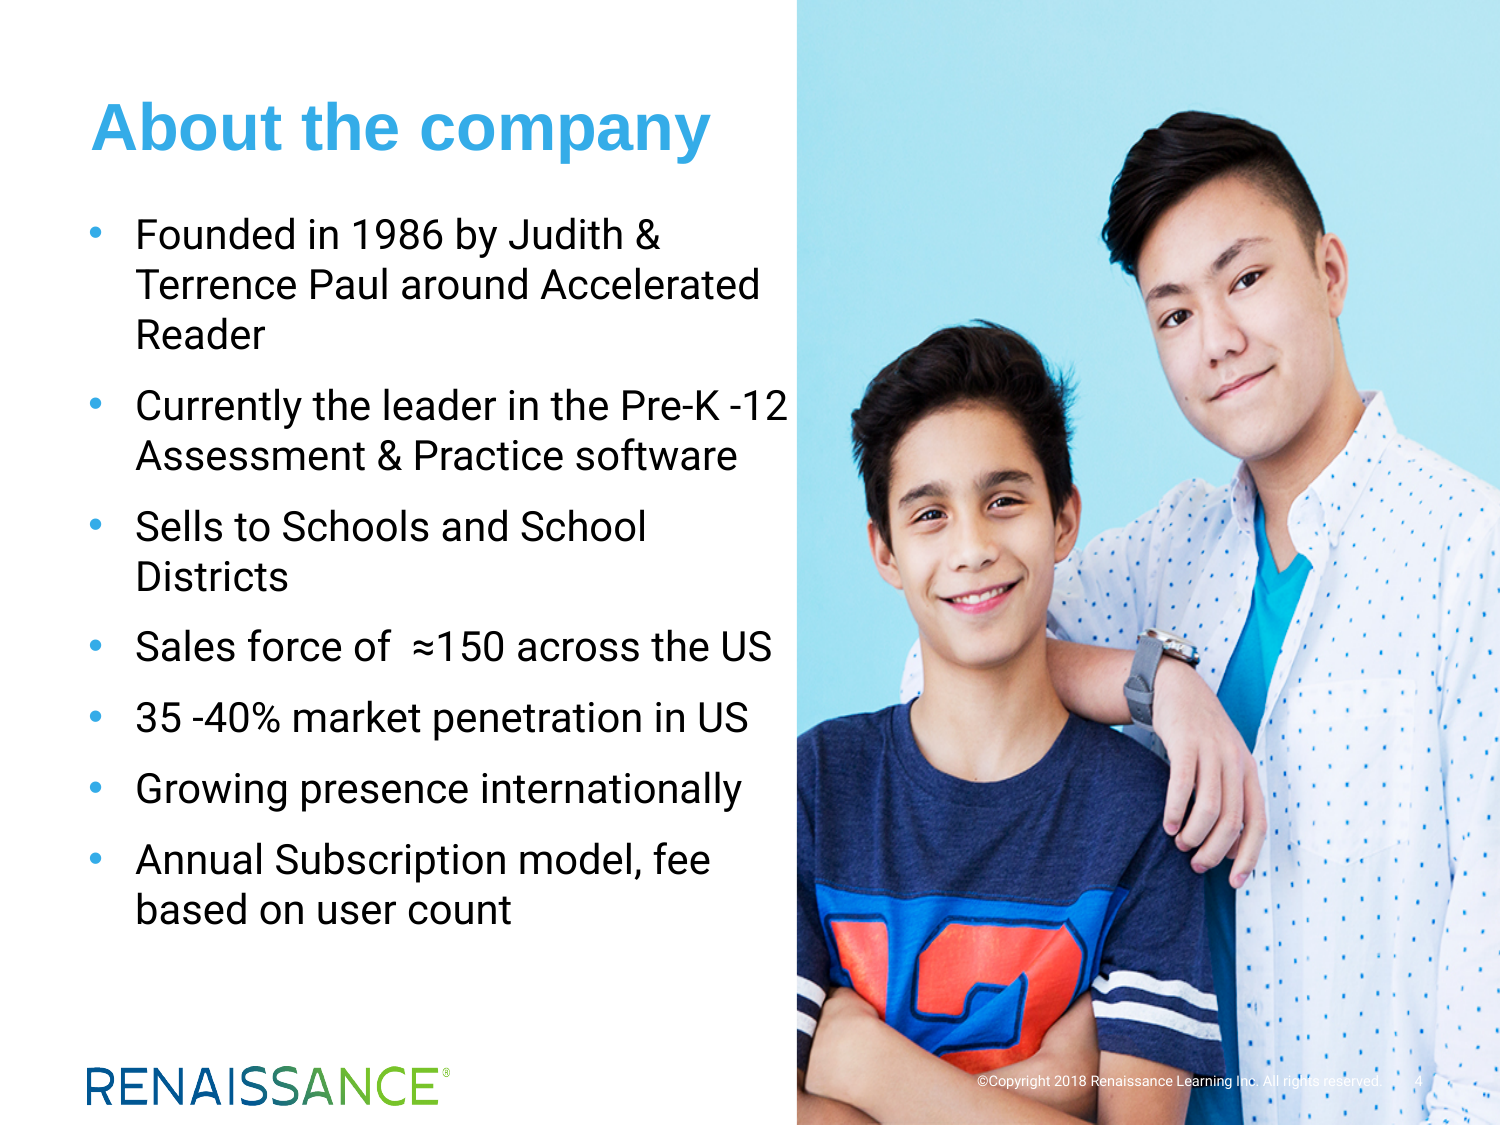

# About the company
Founded in 1986 by Judith & Terrence Paul around Accelerated Reader
Currently the leader in the Pre-K -12 Assessment & Practice software
Sells to Schools and School Districts
Sales force of  ≈150 across the US
35 -40% market penetration in US
Growing presence internationally
Annual Subscription model, fee based on user count